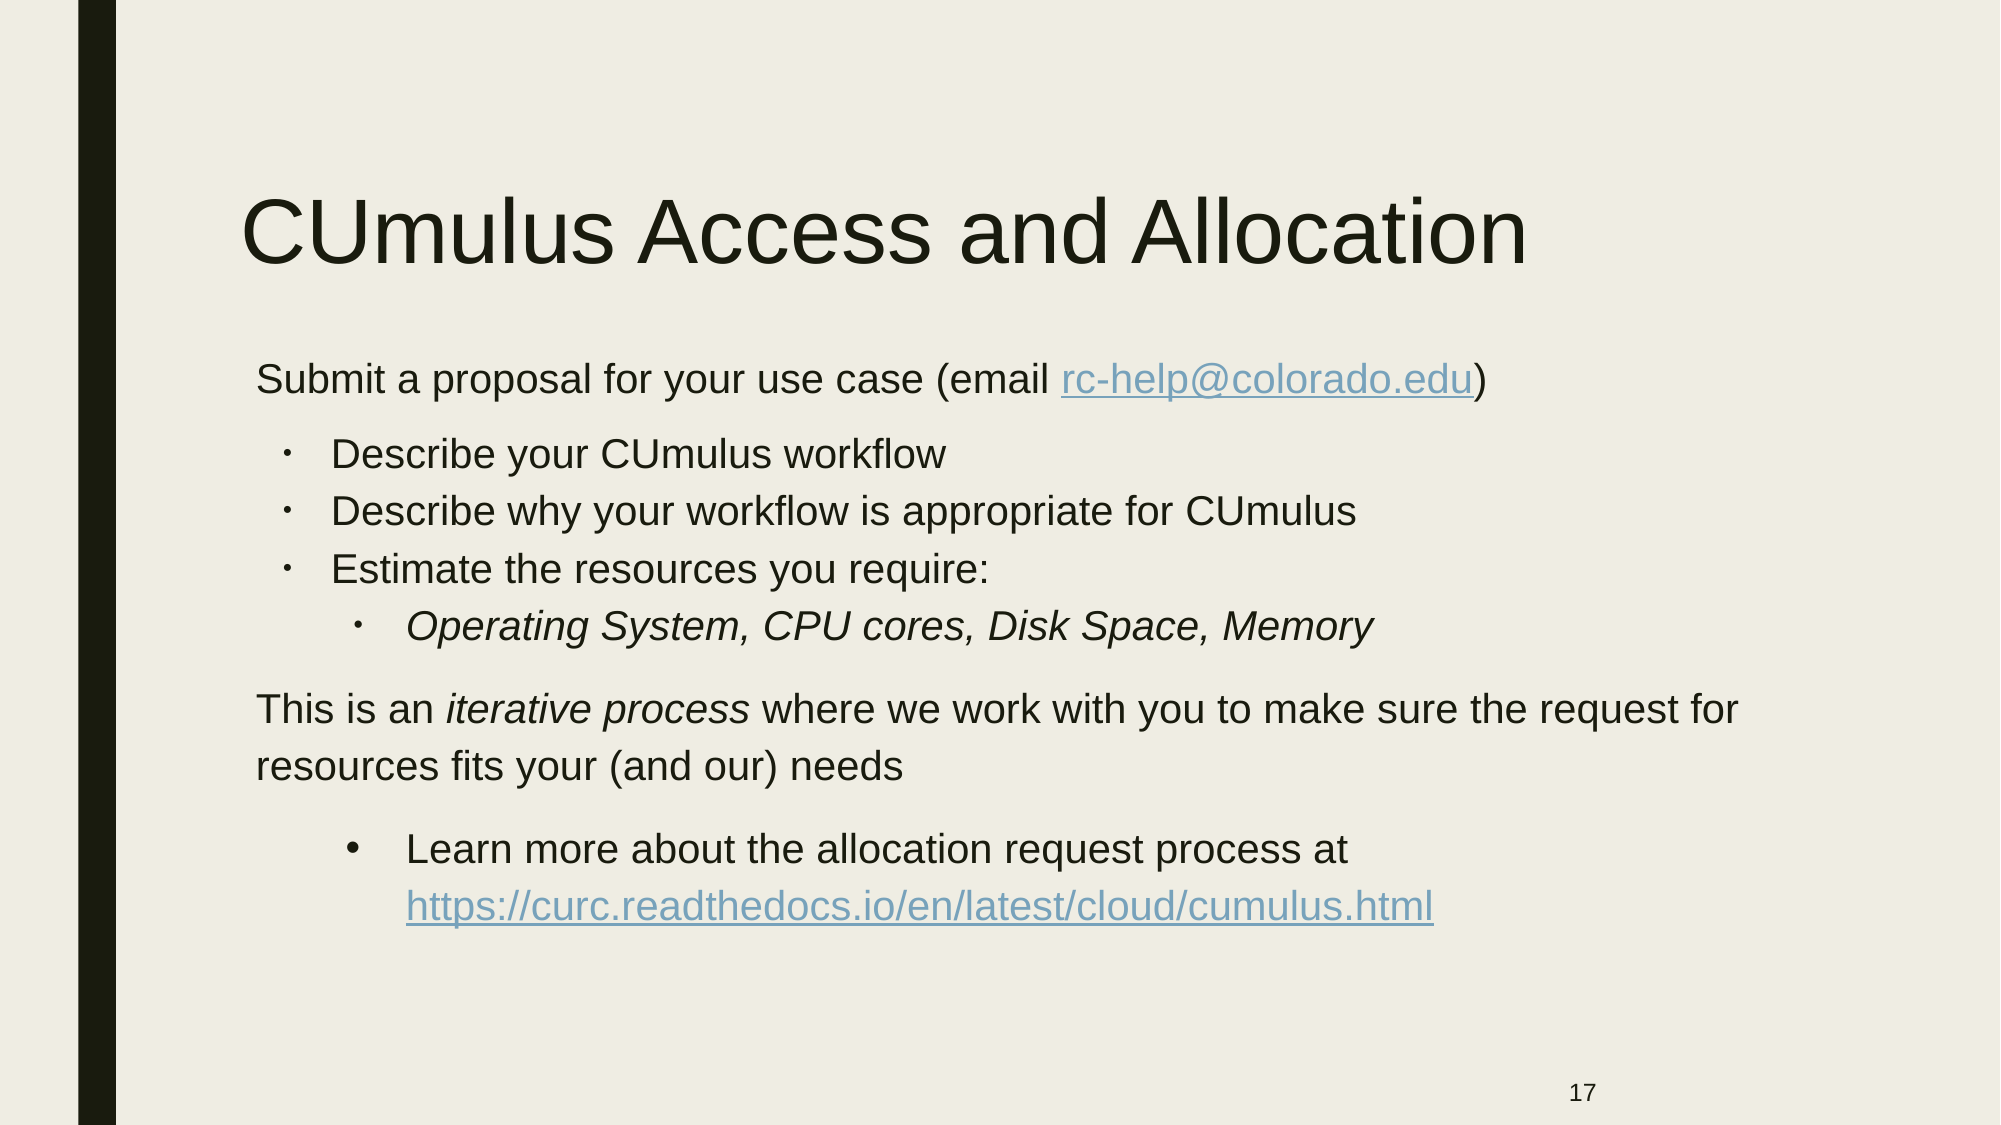

# CUmulus Access and Allocation
Submit a proposal for your use case (email rc-help@colorado.edu)
Describe your CUmulus workflow
Describe why your workflow is appropriate for CUmulus
Estimate the resources you require:
Operating System, CPU cores, Disk Space, Memory
This is an iterative process where we work with you to make sure the request for resources fits your (and our) needs
Learn more about the allocation request process at https://curc.readthedocs.io/en/latest/cloud/cumulus.html
17